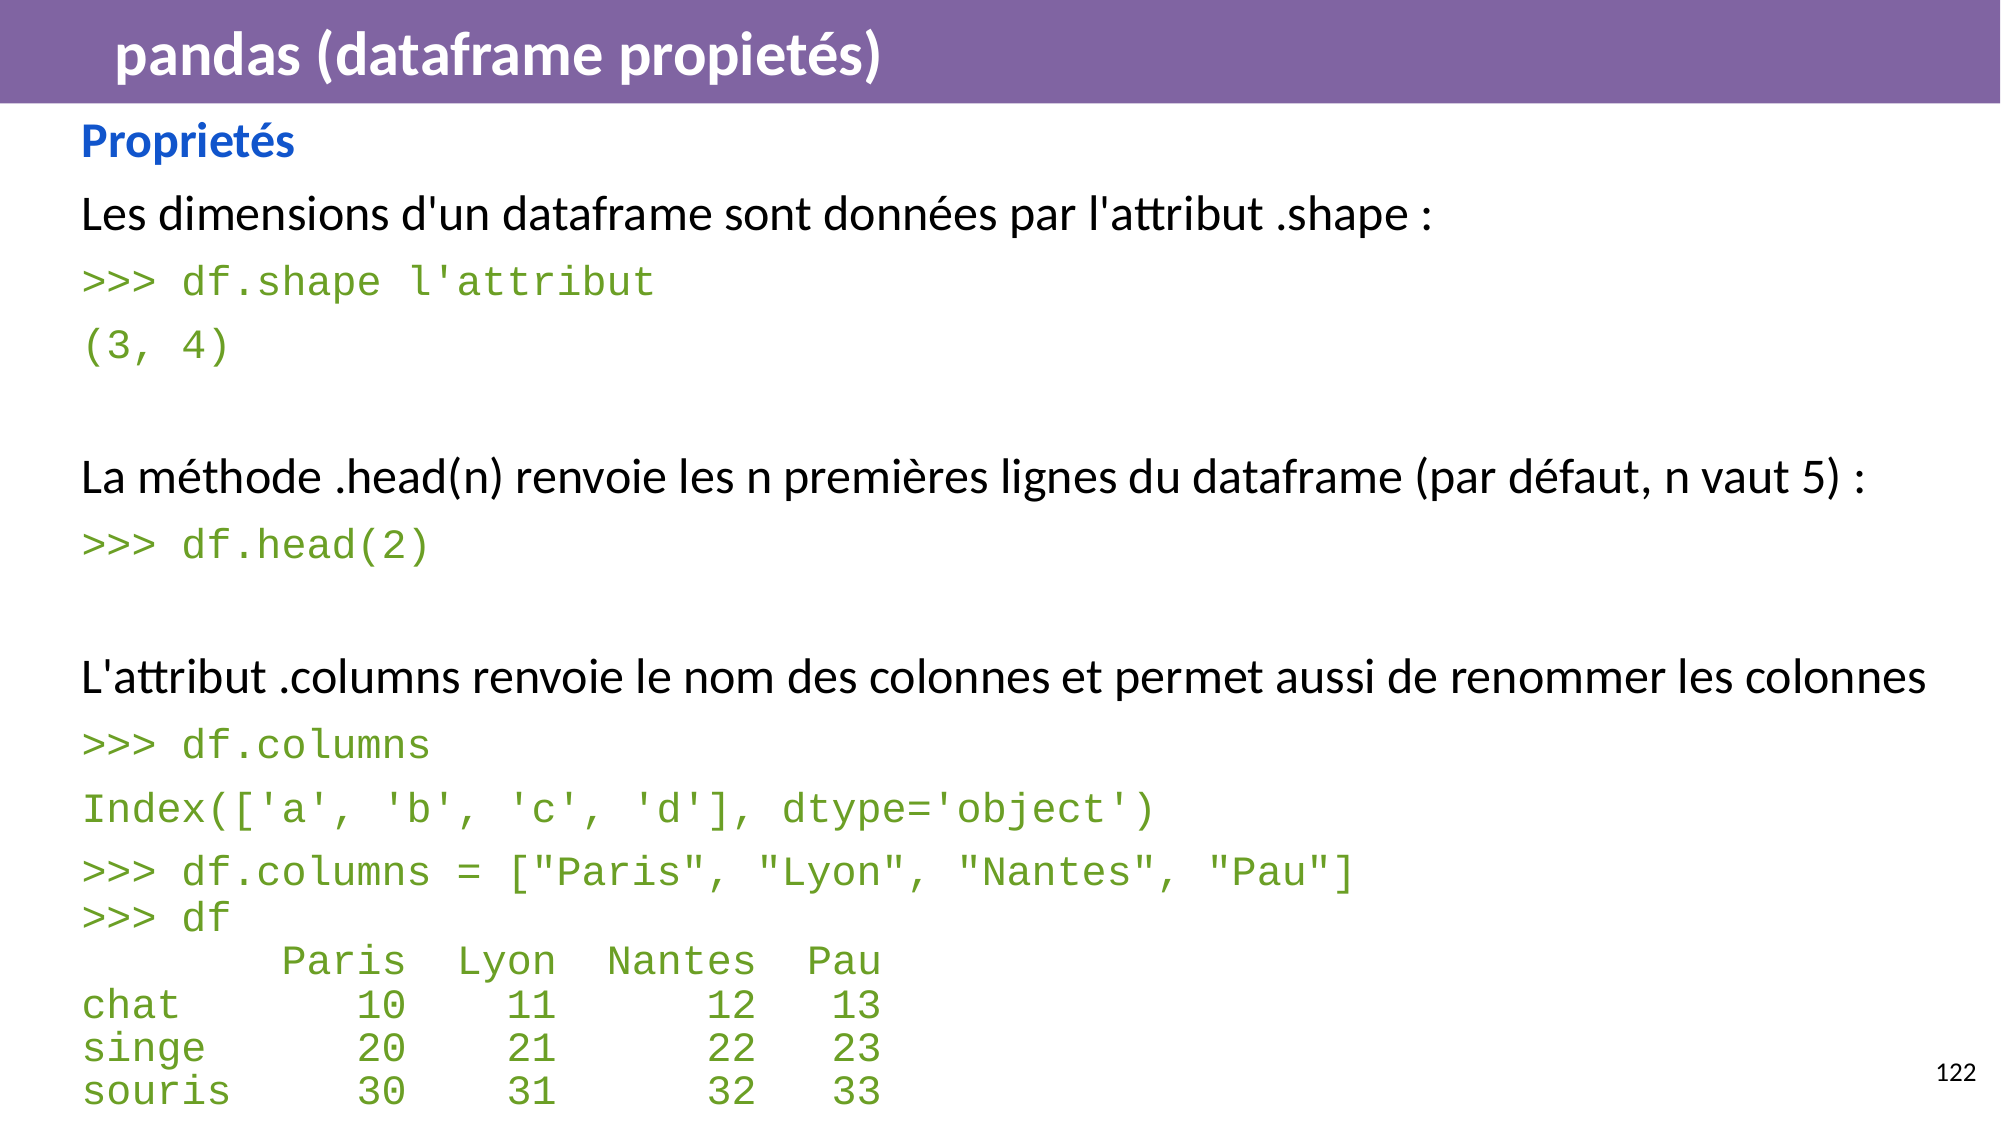

# pandas (dataframe propietés)

Proprietés
Les dimensions d'un dataframe sont données par l'attribut .shape :
>>> df.shape l'attribut
(3, 4)

La méthode .head(n) renvoie les n premières lignes du dataframe (par défaut, n vaut 5) :
>>> df.head(2)

L'attribut .columns renvoie le nom des colonnes et permet aussi de renommer les colonnes
>>> df.columns
Index(['a', 'b', 'c', 'd'], dtype='object')
>>> df.columns = ["Paris", "Lyon", "Nantes", "Pau"]
>>> df
        Paris  Lyon  Nantes  Pau
chat       10    11      12   13
singe      20    21      22   23
souris     30    31      32   33
122